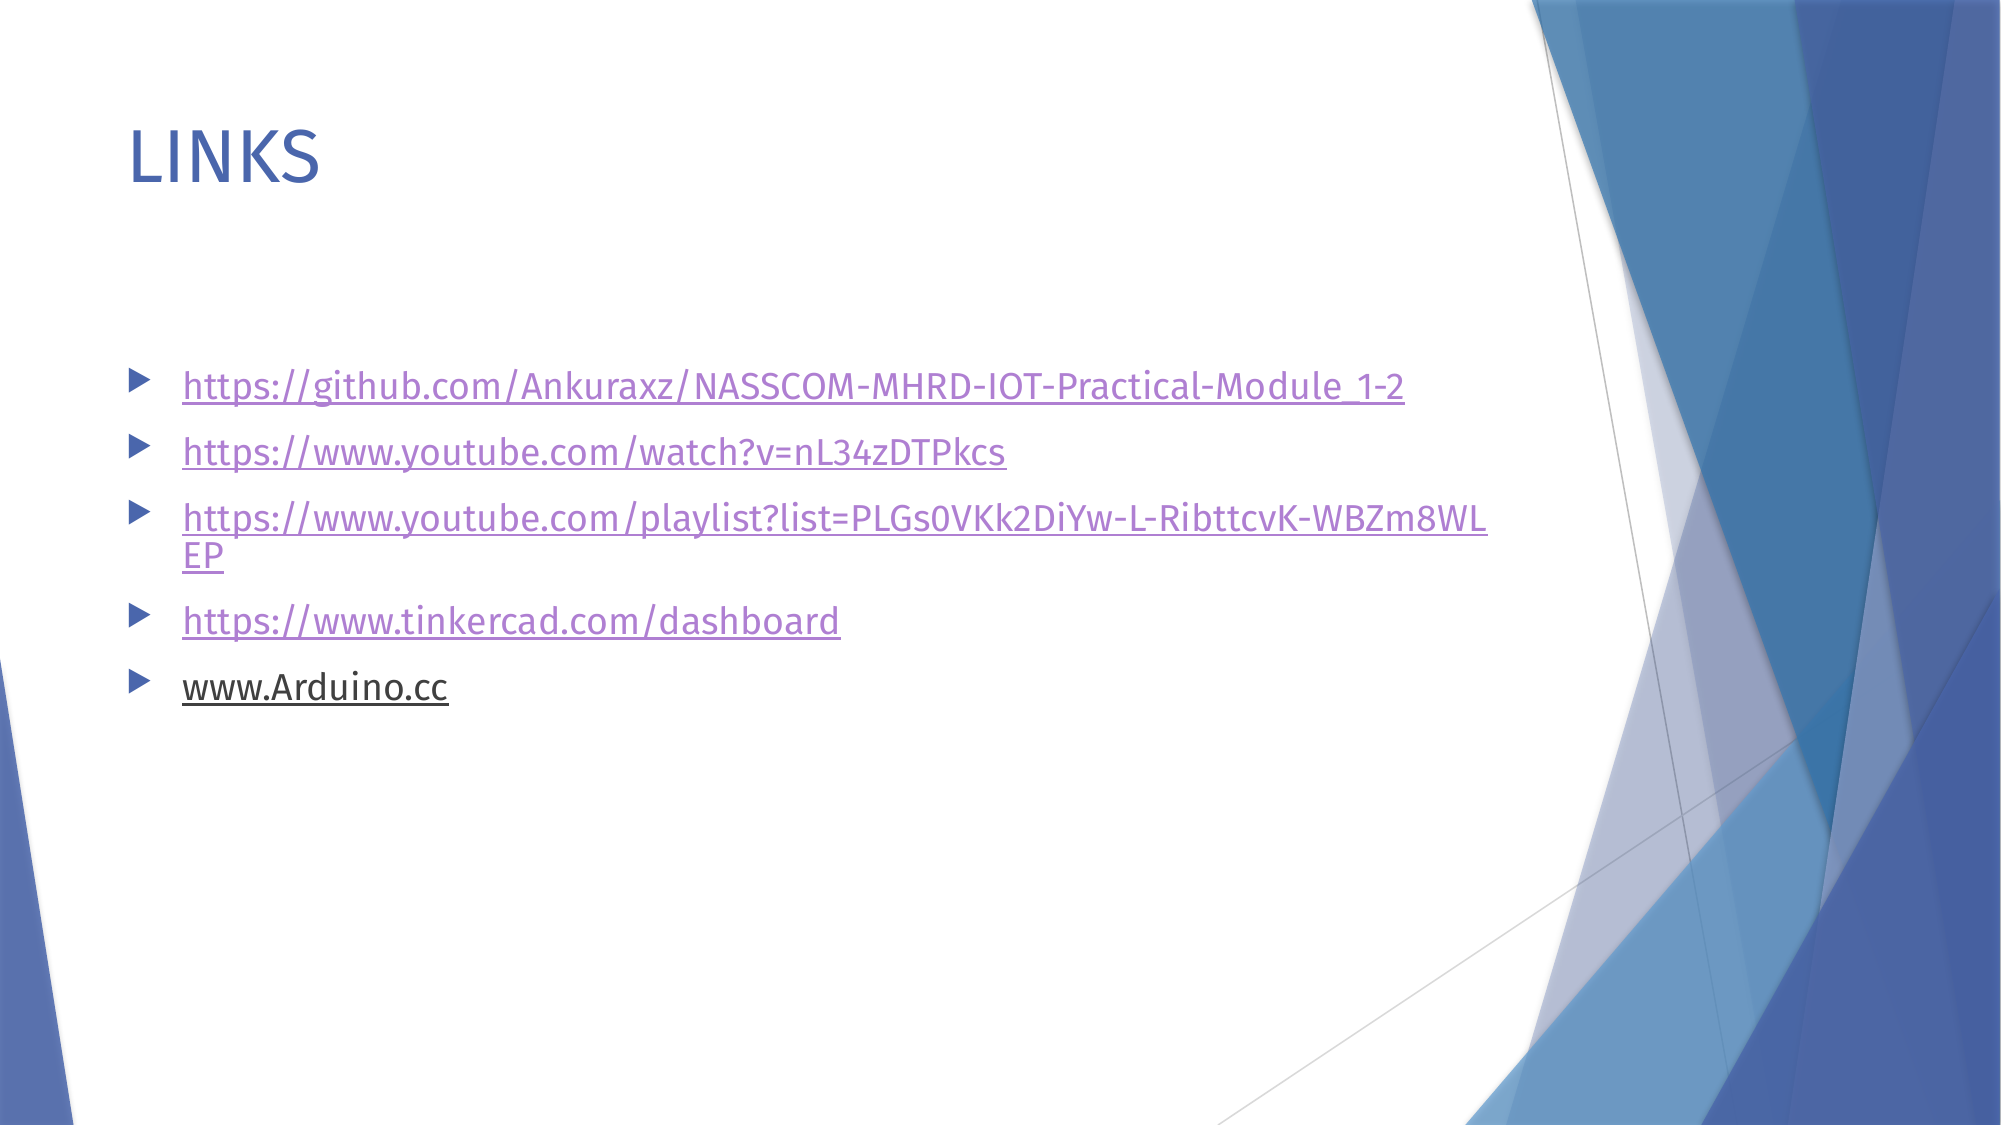

# LINKS
https://github.com/Ankuraxz/NASSCOM-MHRD-IOT-Practical-Module_1-2
https://www.youtube.com/watch?v=nL34zDTPkcs
https://www.youtube.com/playlist?list=PLGs0VKk2DiYw-L-RibttcvK-WBZm8WLEP
https://www.tinkercad.com/dashboard
www.Arduino.cc